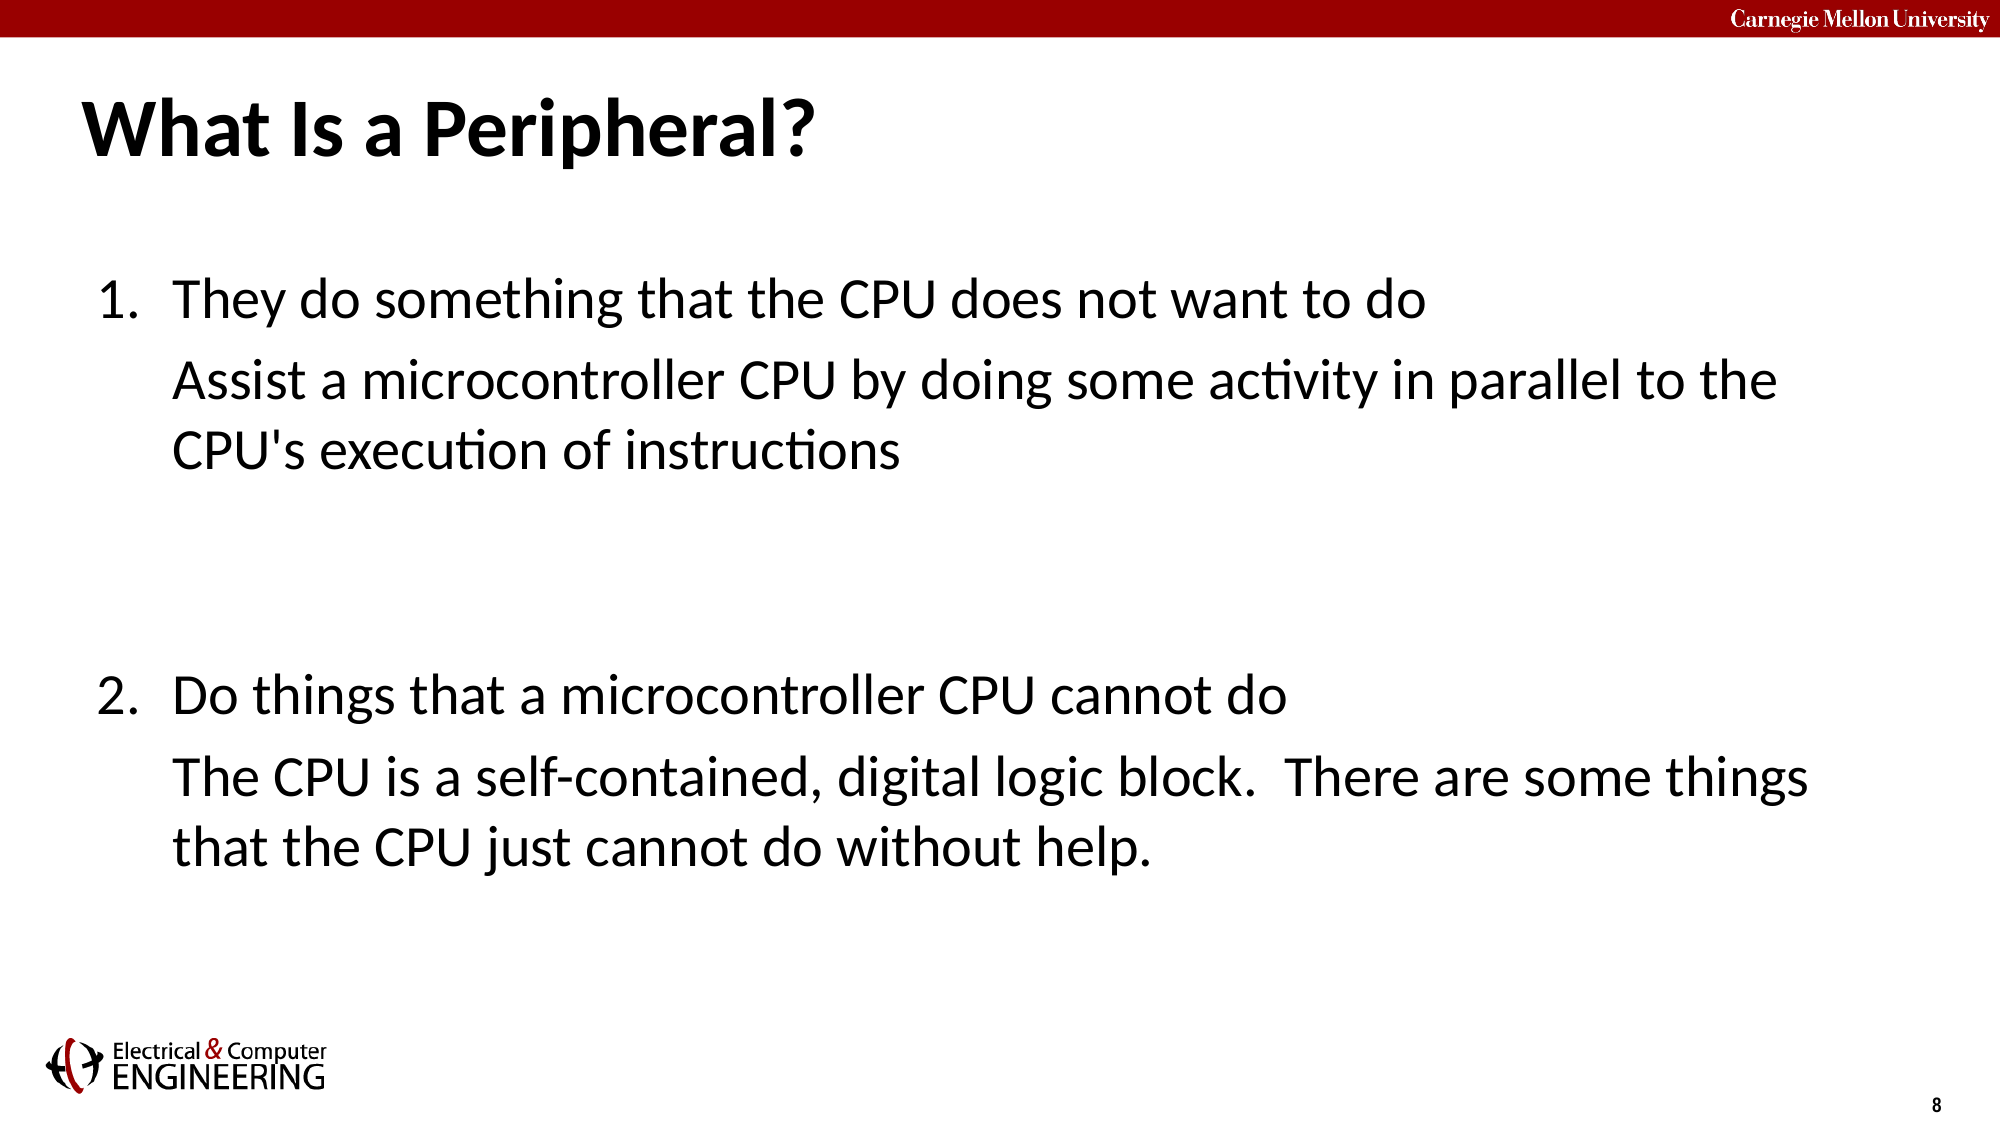

# What Is a Peripheral?
1.	They do something that the CPU does not want to do
	Assist a microcontroller CPU by doing some activity in parallel to the CPU's execution of instructions

2.	Do things that a microcontroller CPU cannot do
	The CPU is a self-contained, digital logic block.  There are some things that the CPU just cannot do without help.